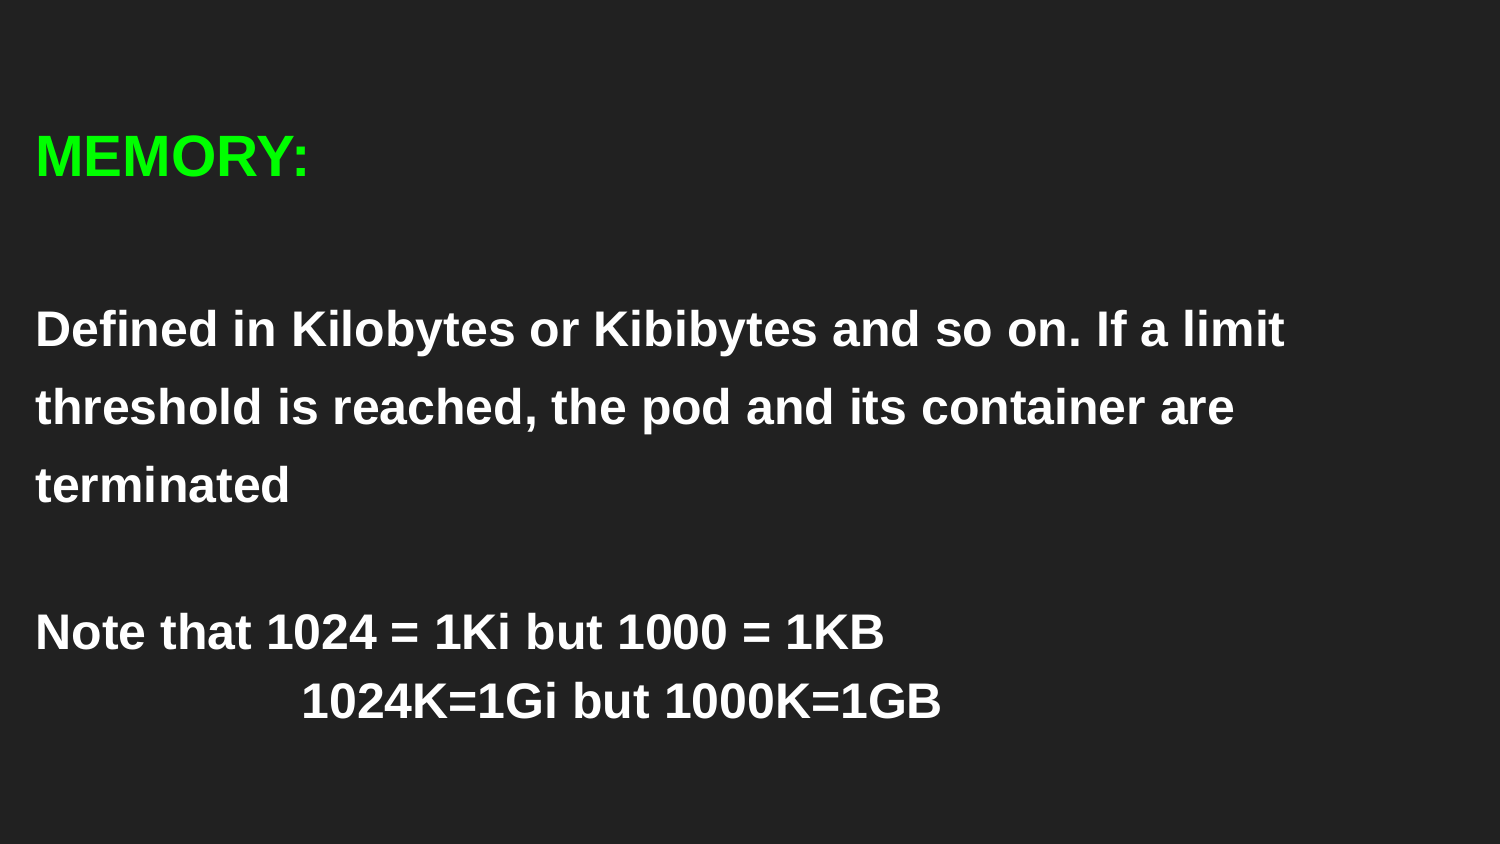

MEMORY:

Defined in Kilobytes or Kibibytes and so on. If a limit threshold is reached, the pod and its container are terminated

Note that 1024 = 1Ki but 1000 = 1KB
                   1024K=1Gi but 1000K=1GB